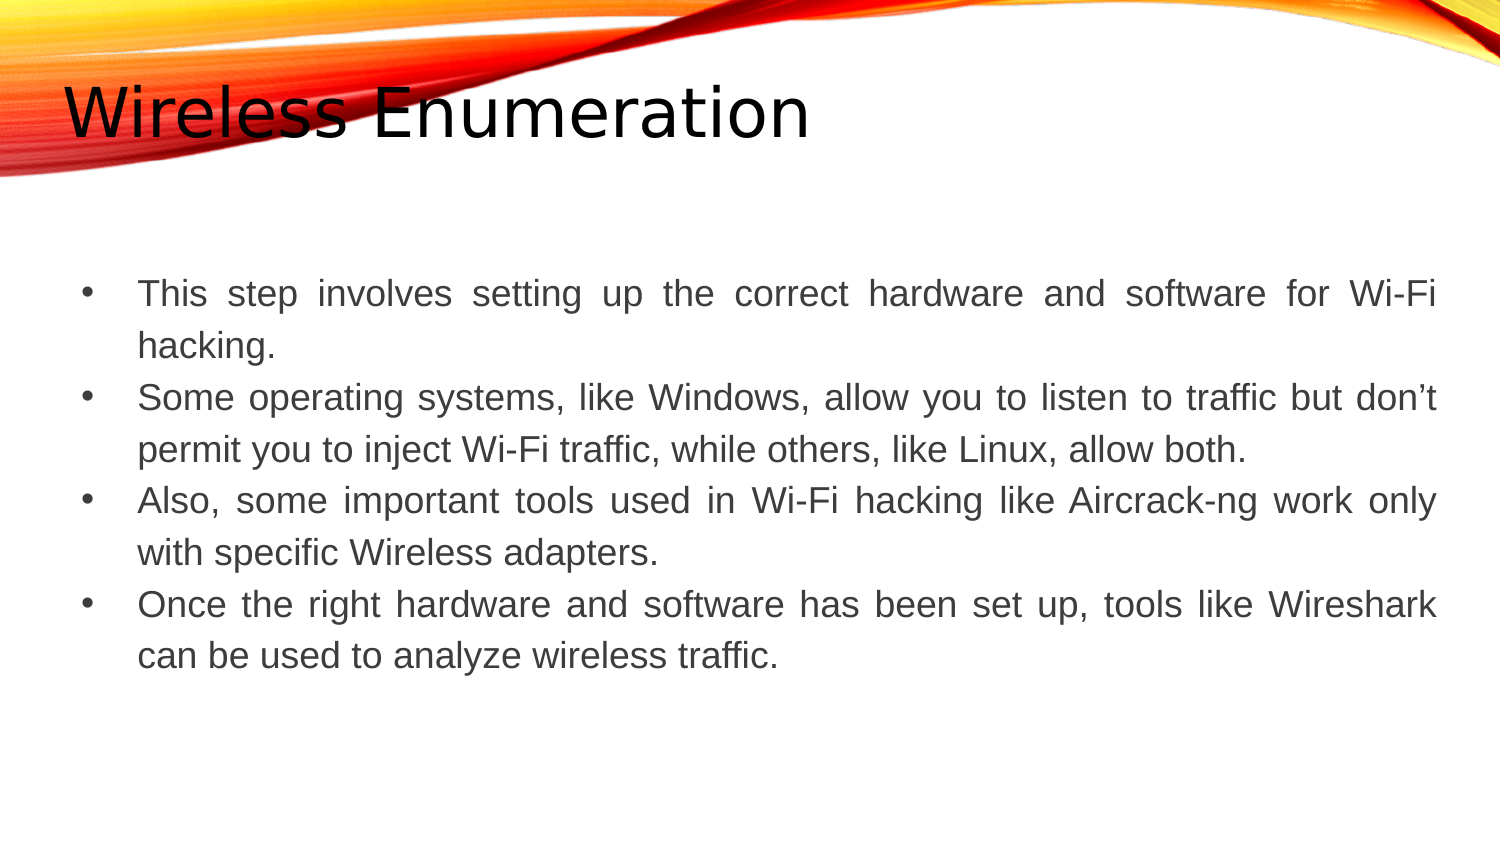

# Wireless Enumeration

This step involves setting up the correct hardware and software for Wi-Fi hacking.
Some operating systems, like Windows, allow you to listen to traffic but don’t permit you to inject Wi-Fi traffic, while others, like Linux, allow both.
Also, some important tools used in Wi-Fi hacking like Aircrack-ng work only with specific Wireless adapters.
Once the right hardware and software has been set up, tools like Wireshark can be used to analyze wireless traffic.